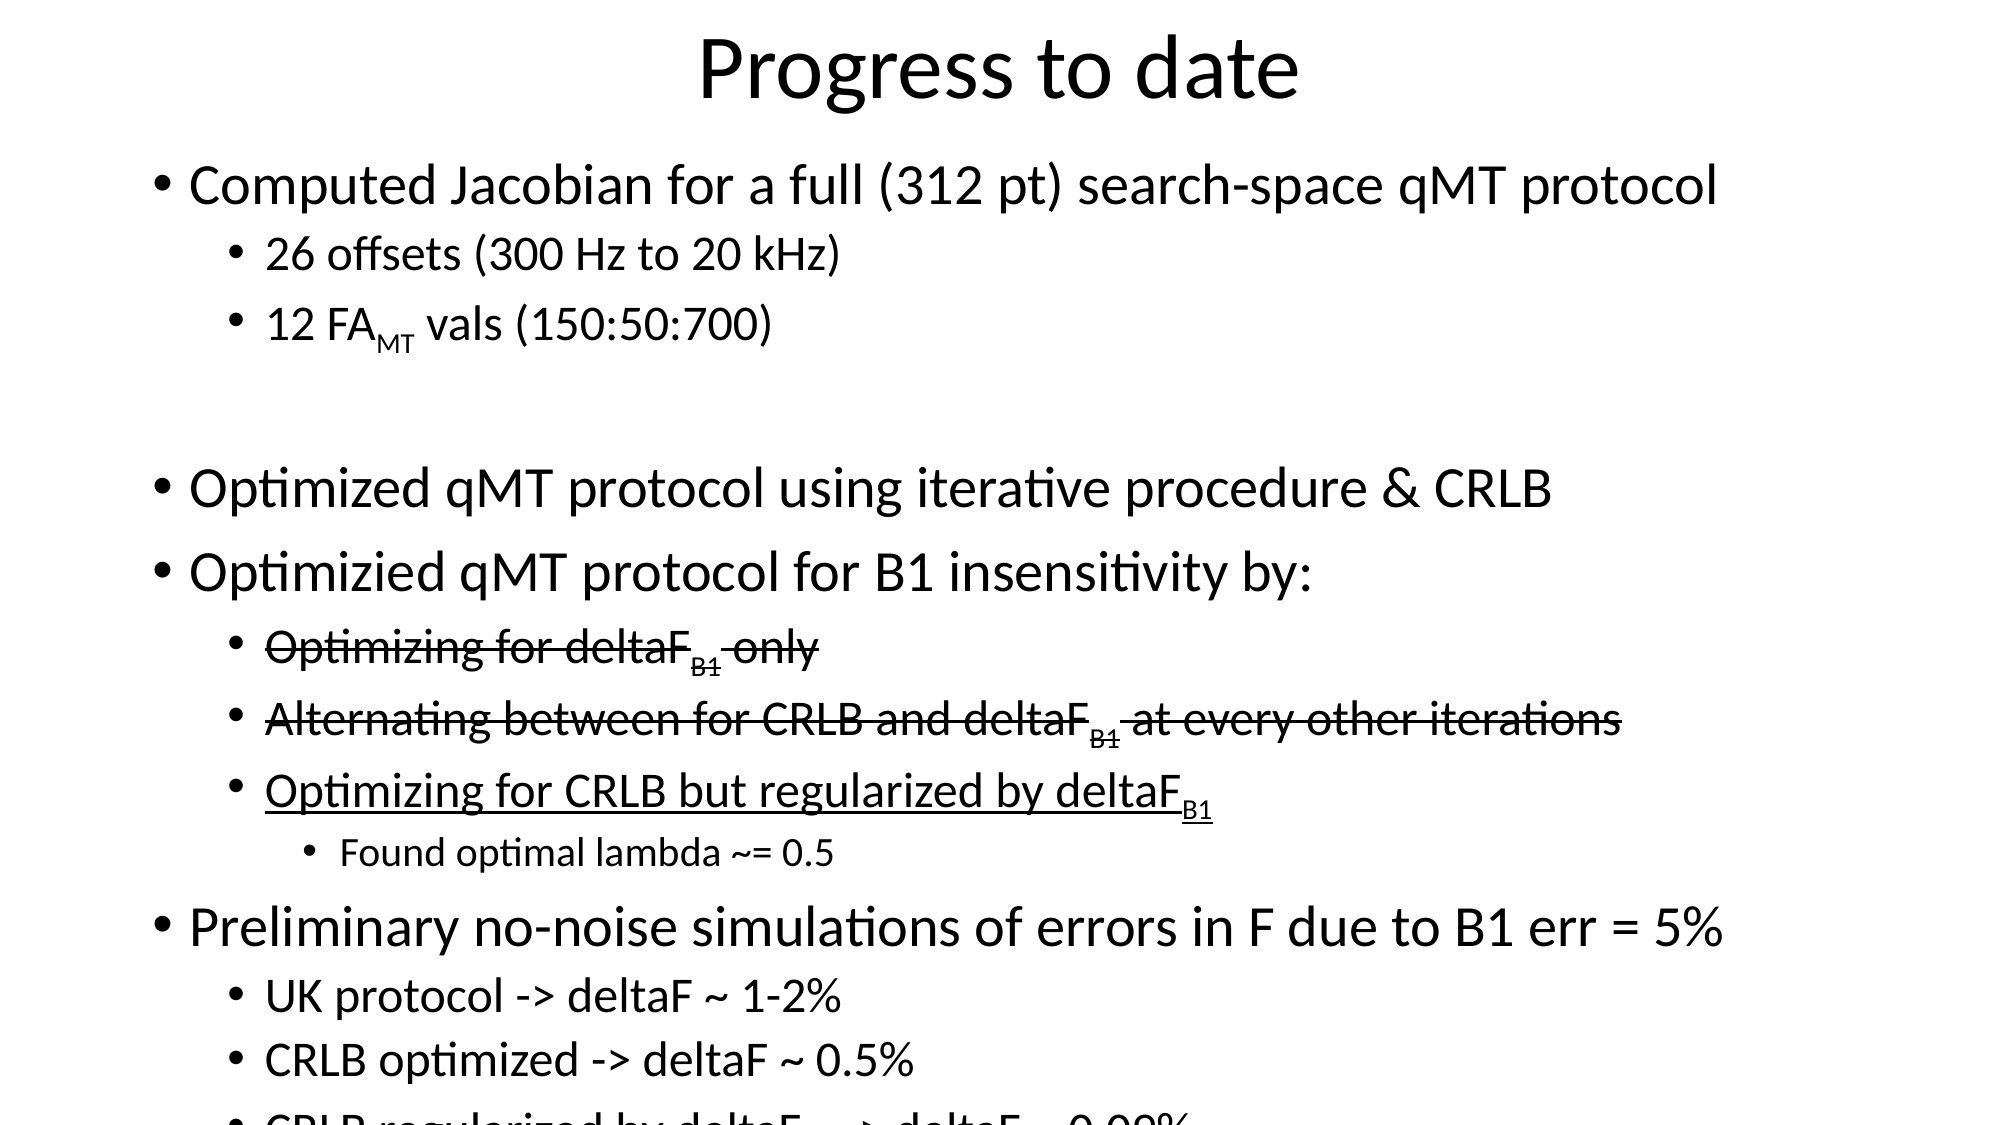

# Progress to date
Computed Jacobian for a full (312 pt) search-space qMT protocol
26 offsets (300 Hz to 20 kHz)
12 FAMT vals (150:50:700)

Optimized qMT protocol using iterative procedure & CRLB
Optimizied qMT protocol for B1 insensitivity by:
Optimizing for deltaFB1 only
Alternating between for CRLB and deltaFB1 at every other iterations
Optimizing for CRLB but regularized by deltaFB1
Found optimal lambda ~= 0.5
Preliminary no-noise simulations of errors in F due to B1 err = 5%
UK protocol -> deltaF ~ 1-2%
CRLB optimized -> deltaF ~ 0.5%
CRLB regularized by deltaFB1 -> deltaF ~ 0.09%